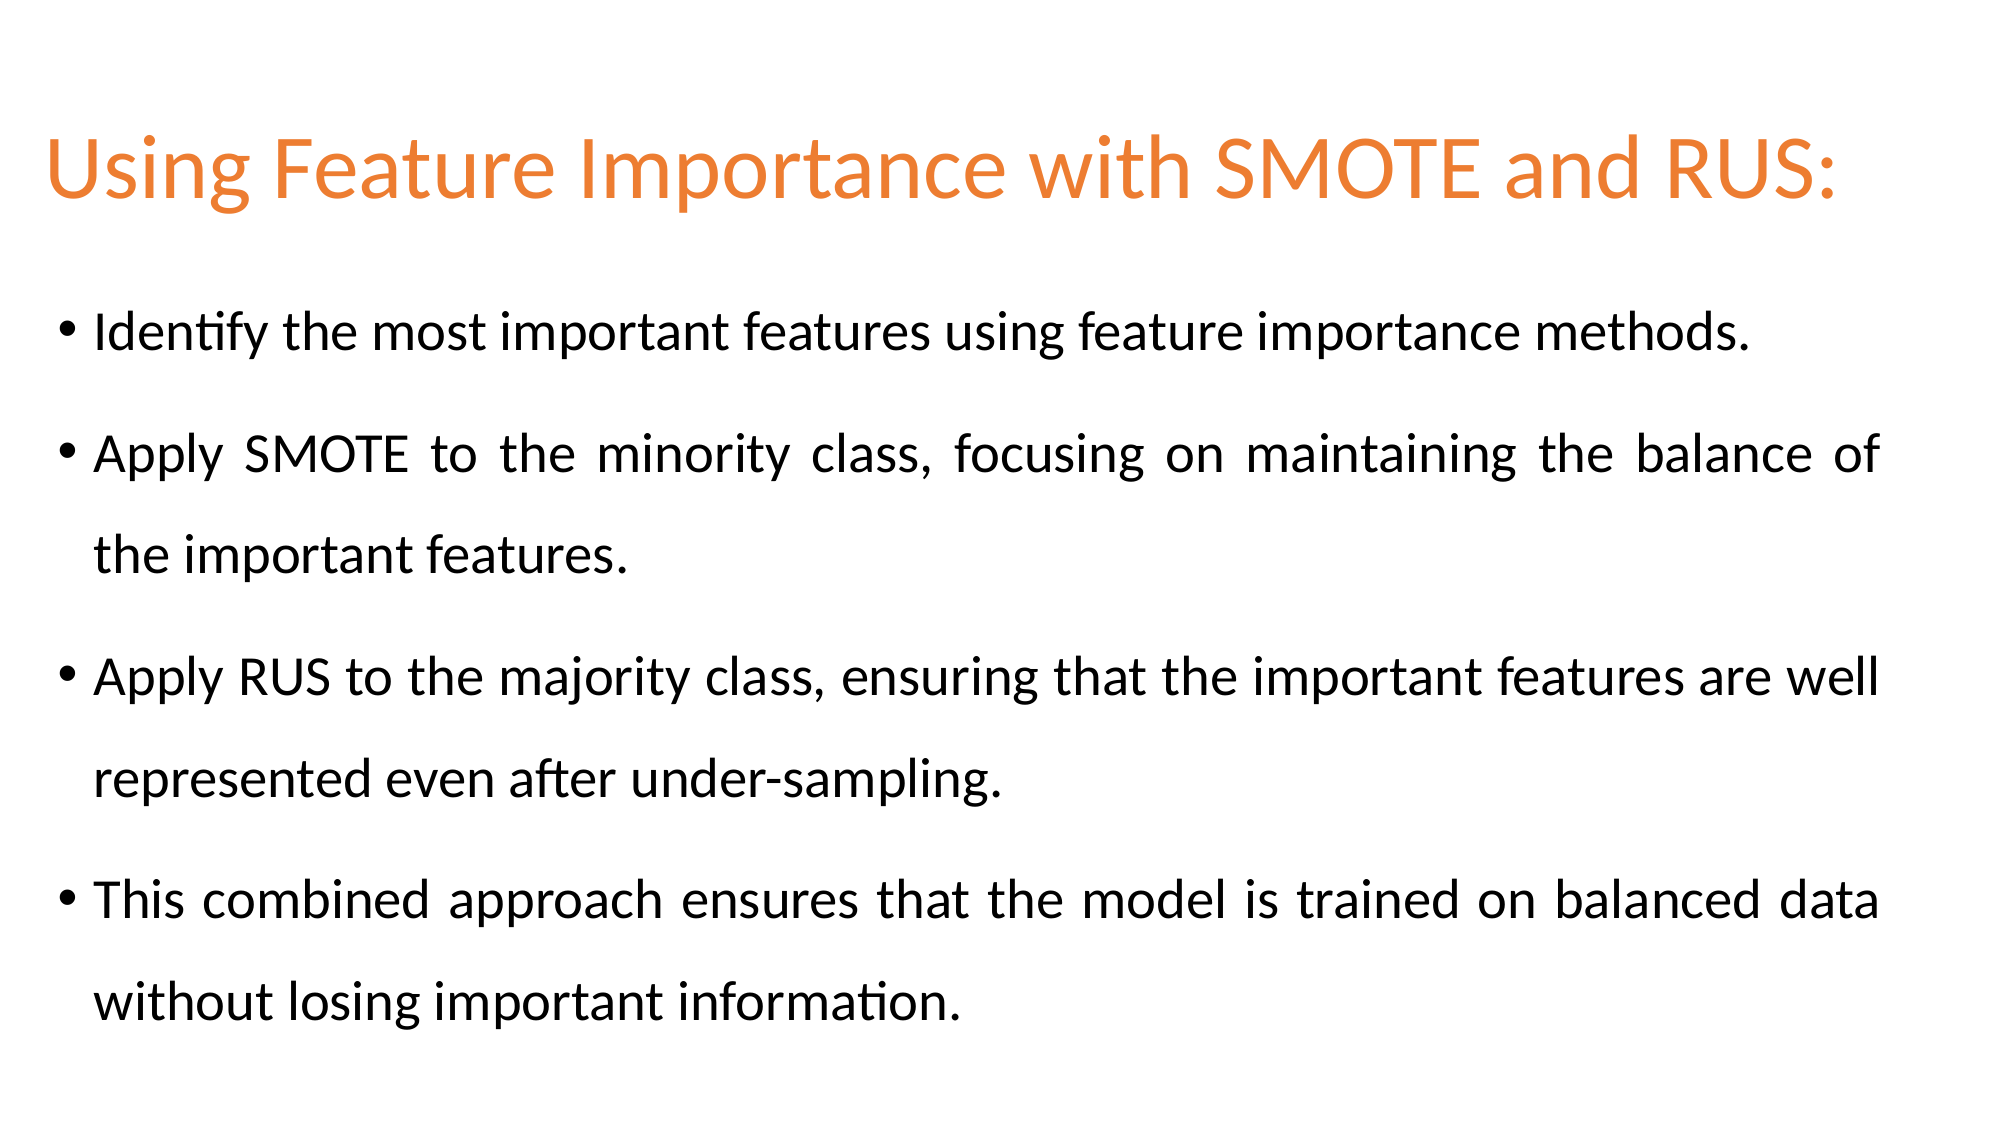

# Using Feature Importance with SMOTE and RUS:
Identify the most important features using feature importance methods.
Apply SMOTE to the minority class, focusing on maintaining the balance of the important features.
Apply RUS to the majority class, ensuring that the important features are well represented even after under-sampling.
This combined approach ensures that the model is trained on balanced data without losing important information.